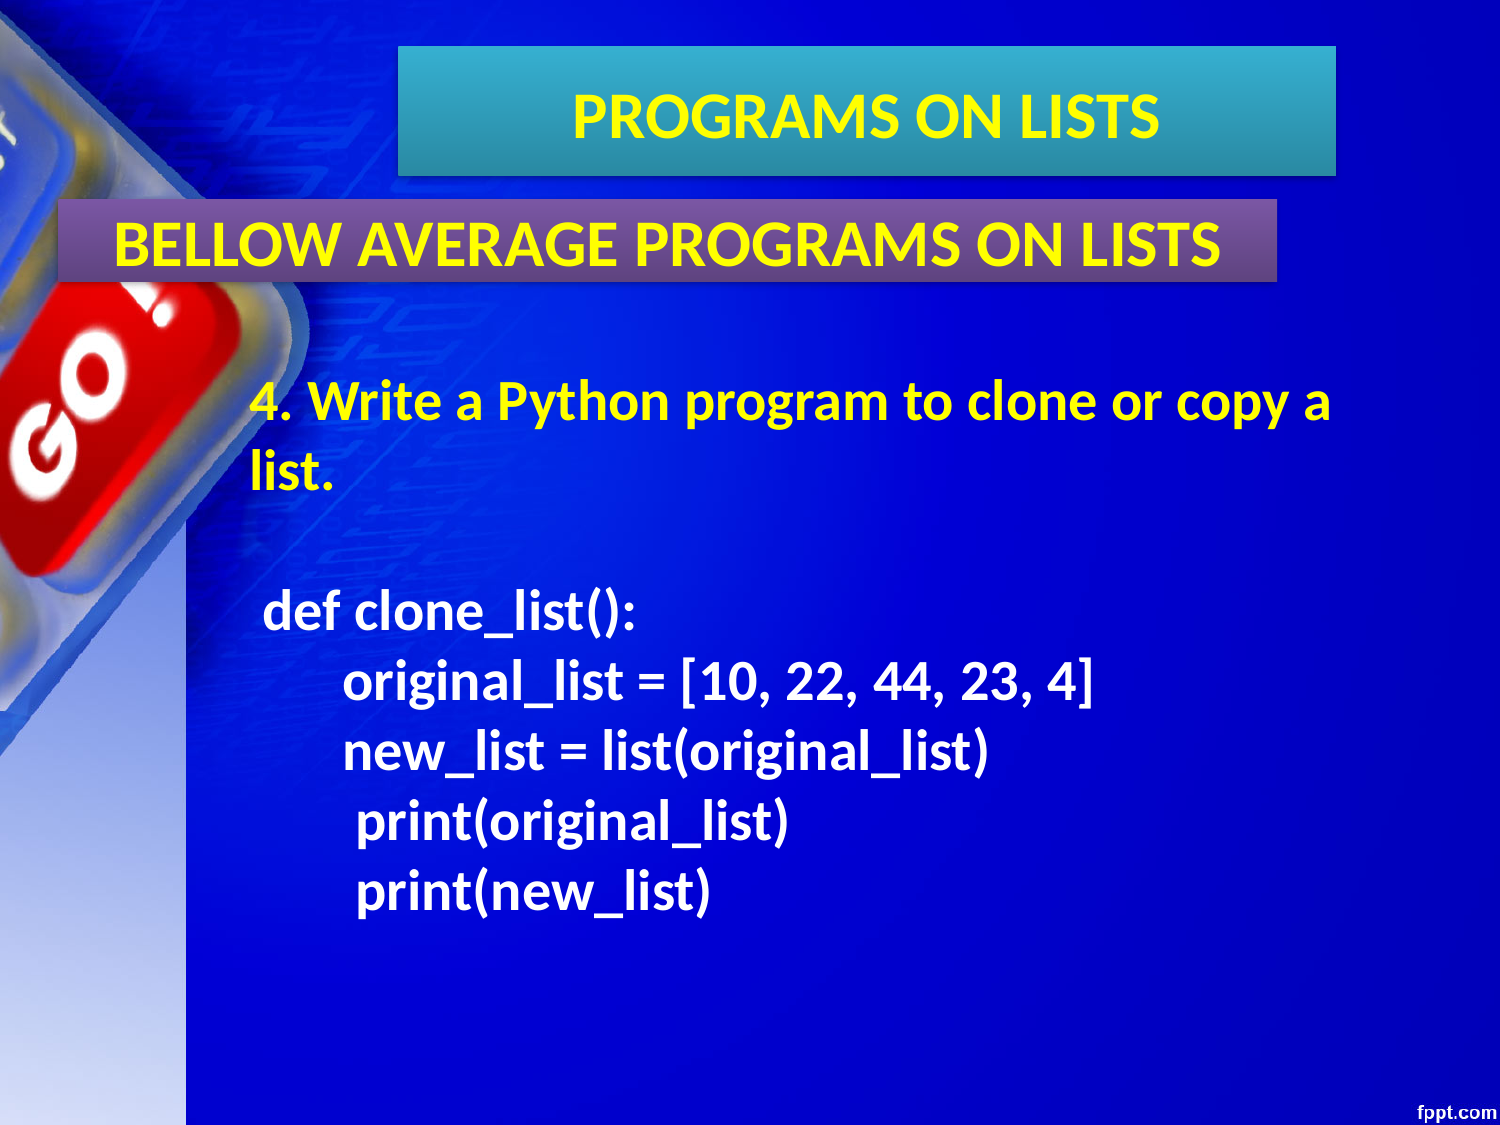

PROGRAMS ON LISTS
BELLOW AVERAGE PROGRAMS ON LISTS
4. Write a Python program to clone or copy a list.

 def clone_list():
       original_list = [10, 22, 44, 23, 4]
       new_list = list(original_list)
        print(original_list)
        print(new_list)